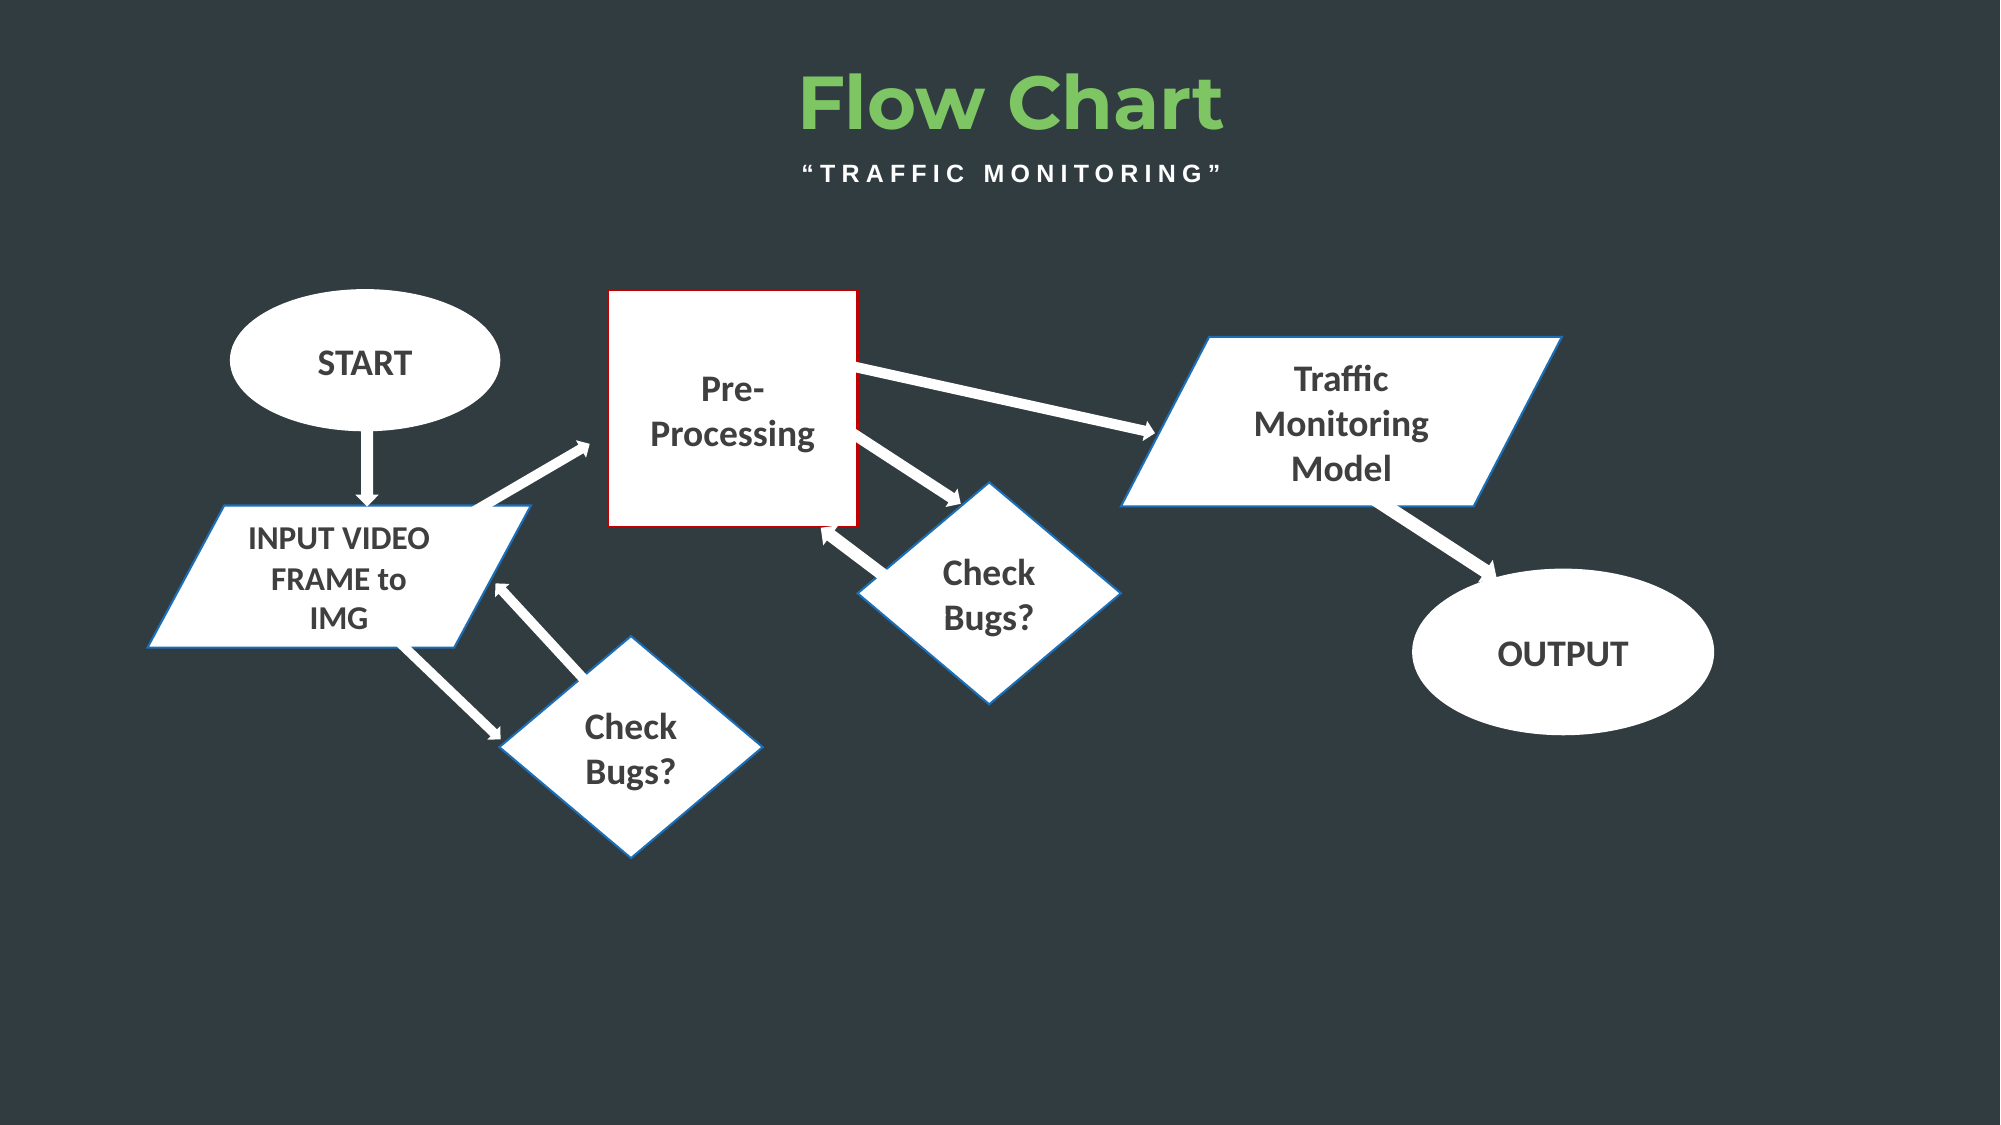

Flow Chart
“TRAFFIC MONITORING”
START
Pre-Processing
Traffic Monitoring Model

Check Bugs?
INPUT VIDEO FRAME to IMG

OUTPUT

Check Bugs?